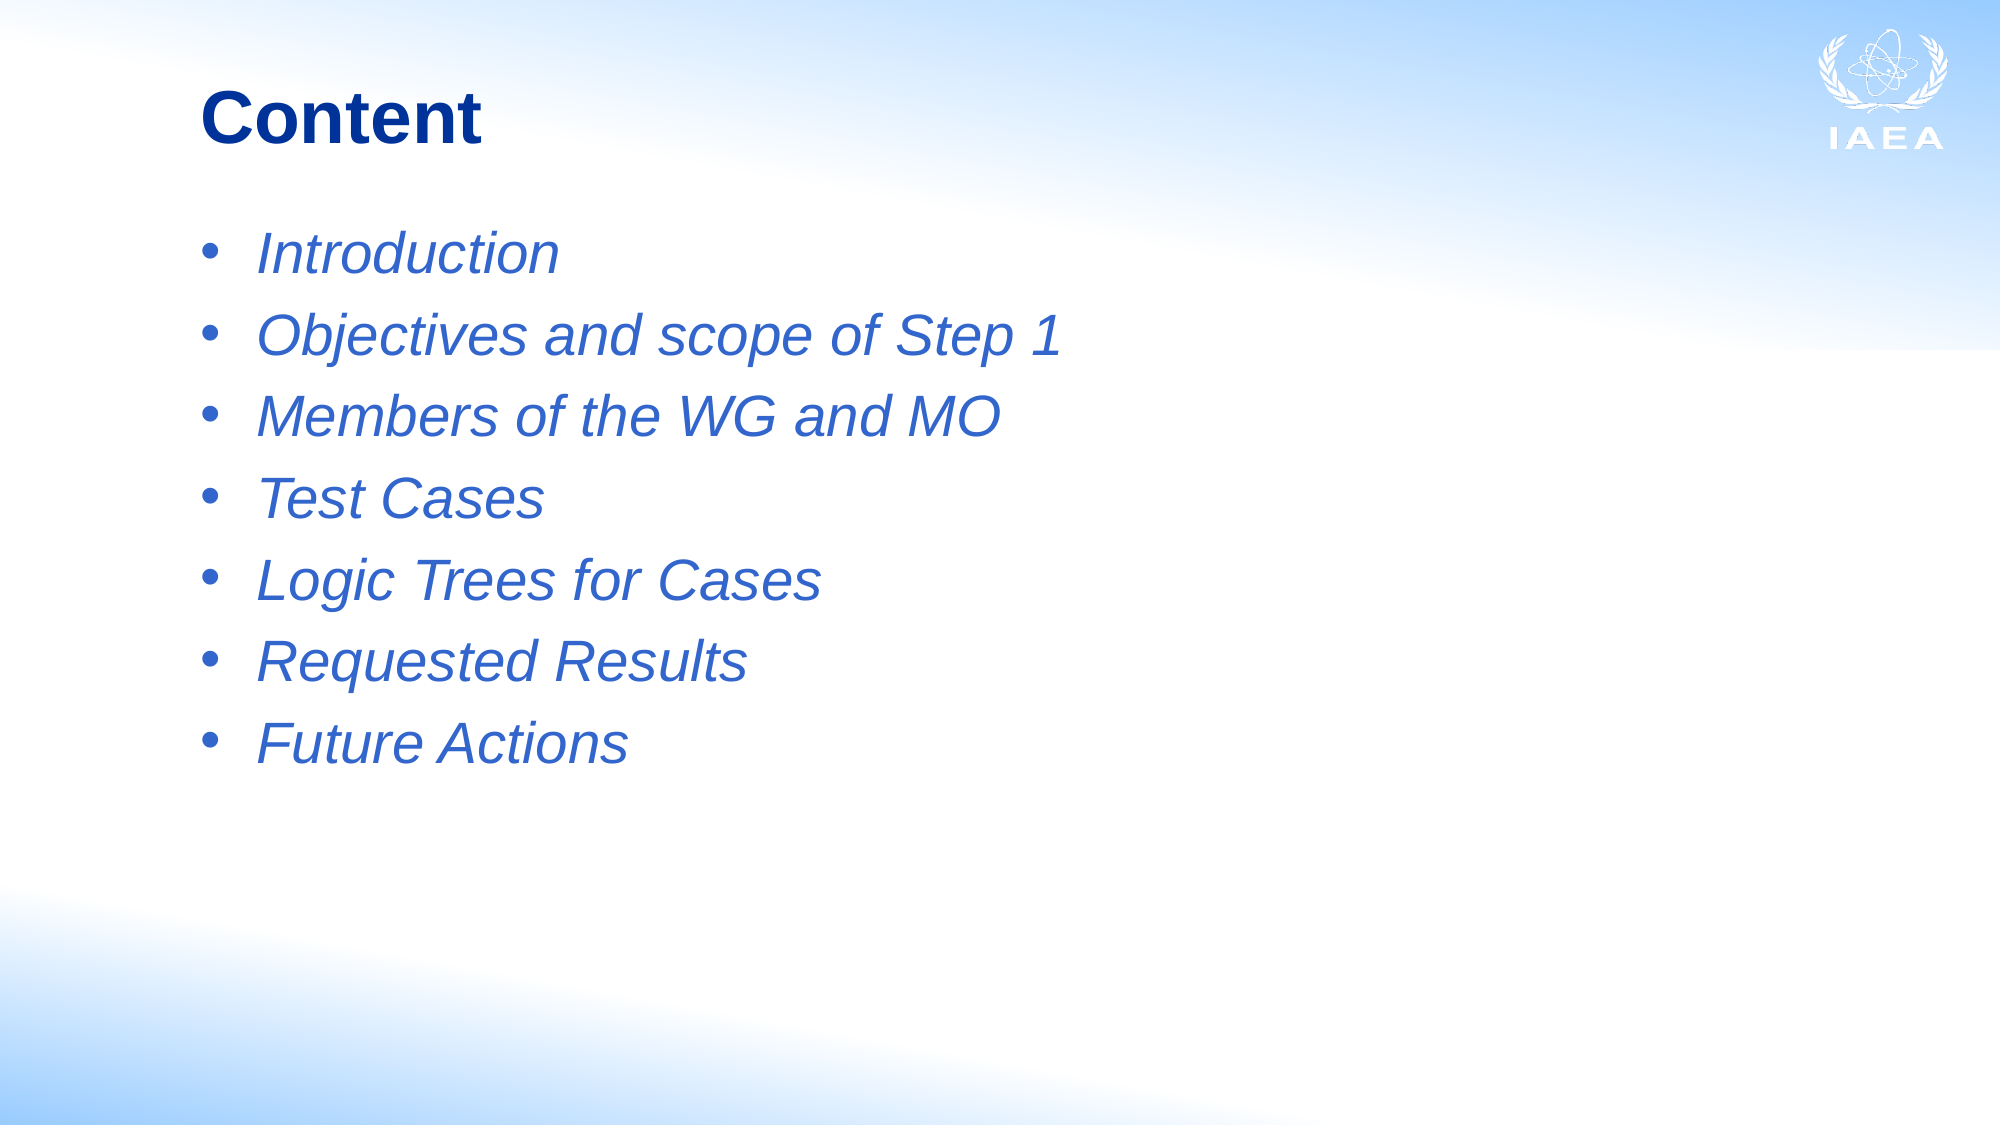

# Content
Introduction
Objectives and scope of Step 1
Members of the WG and MO
Test Cases
Logic Trees for Cases
Requested Results
Future Actions